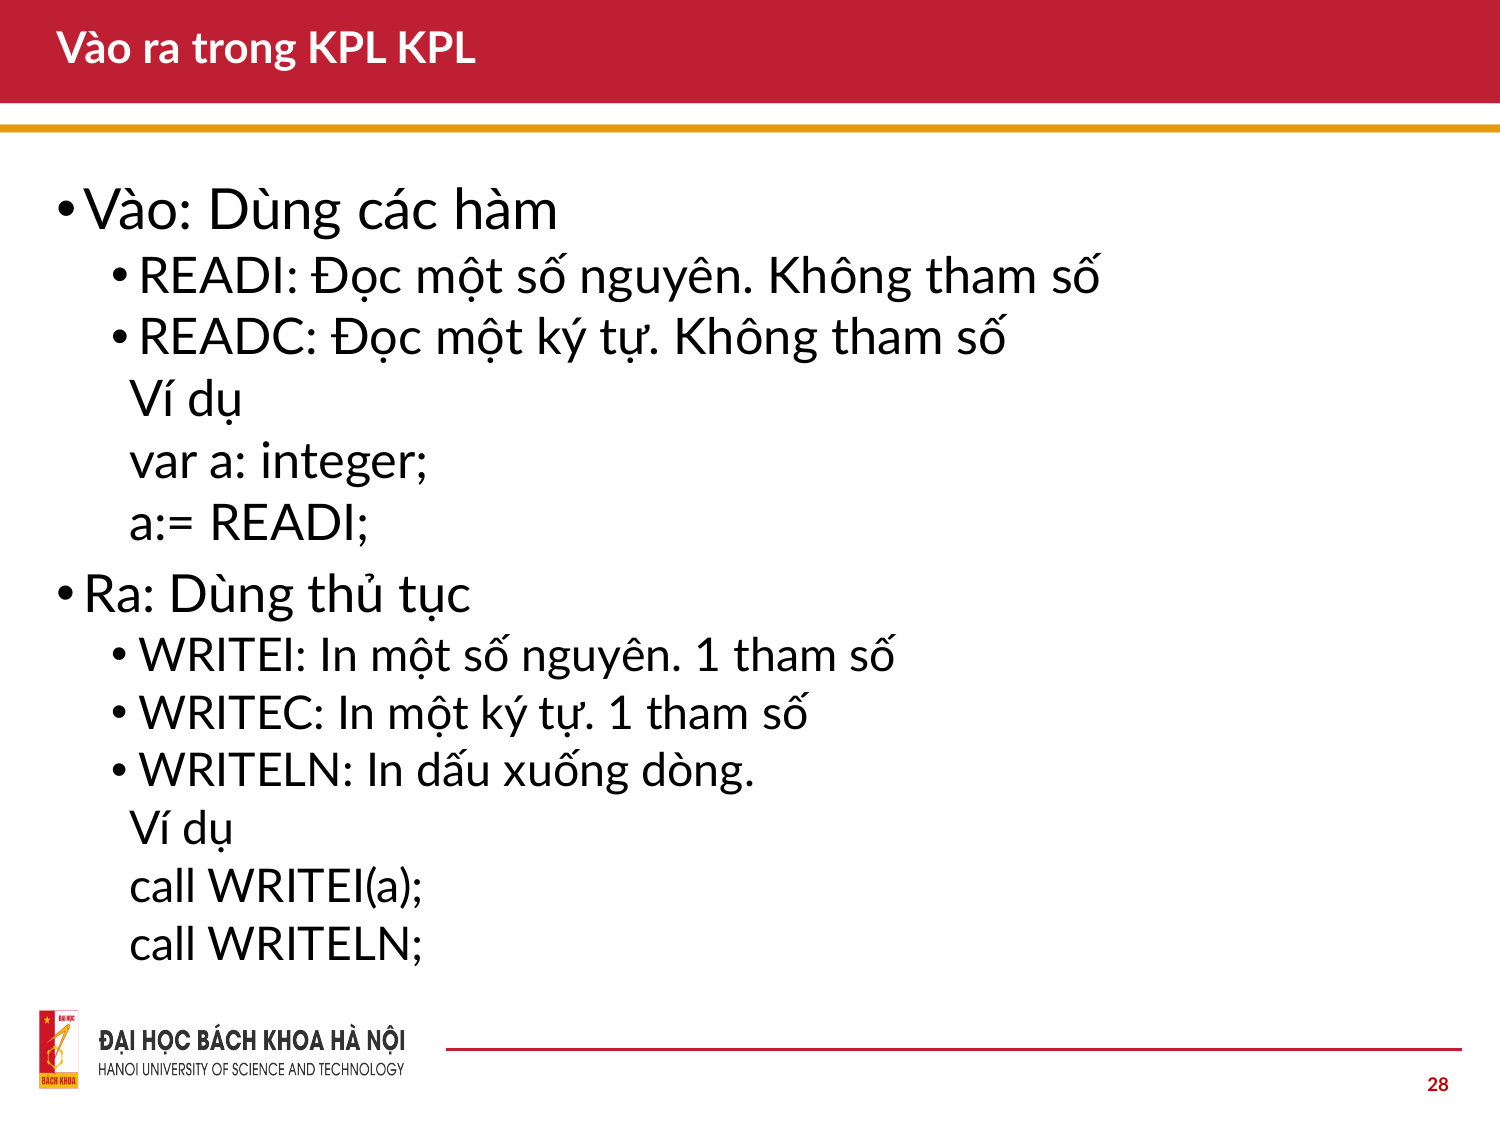

# Vào ra trong KPL KPL
Vào: Dùng các hàm
READI: Đọc một số nguyên. Không tham số
READC: Đọc một ký tự. Không tham số
Ví dụ
var a: integer;
a:= READI;
Ra: Dùng thủ tục
WRITEI: In một số nguyên. 1 tham số
WRITEC: In một ký tự. 1 tham số
WRITELN: In dấu xuống dòng.
Ví dụ
call WRITEI(a);
call WRITELN;

28